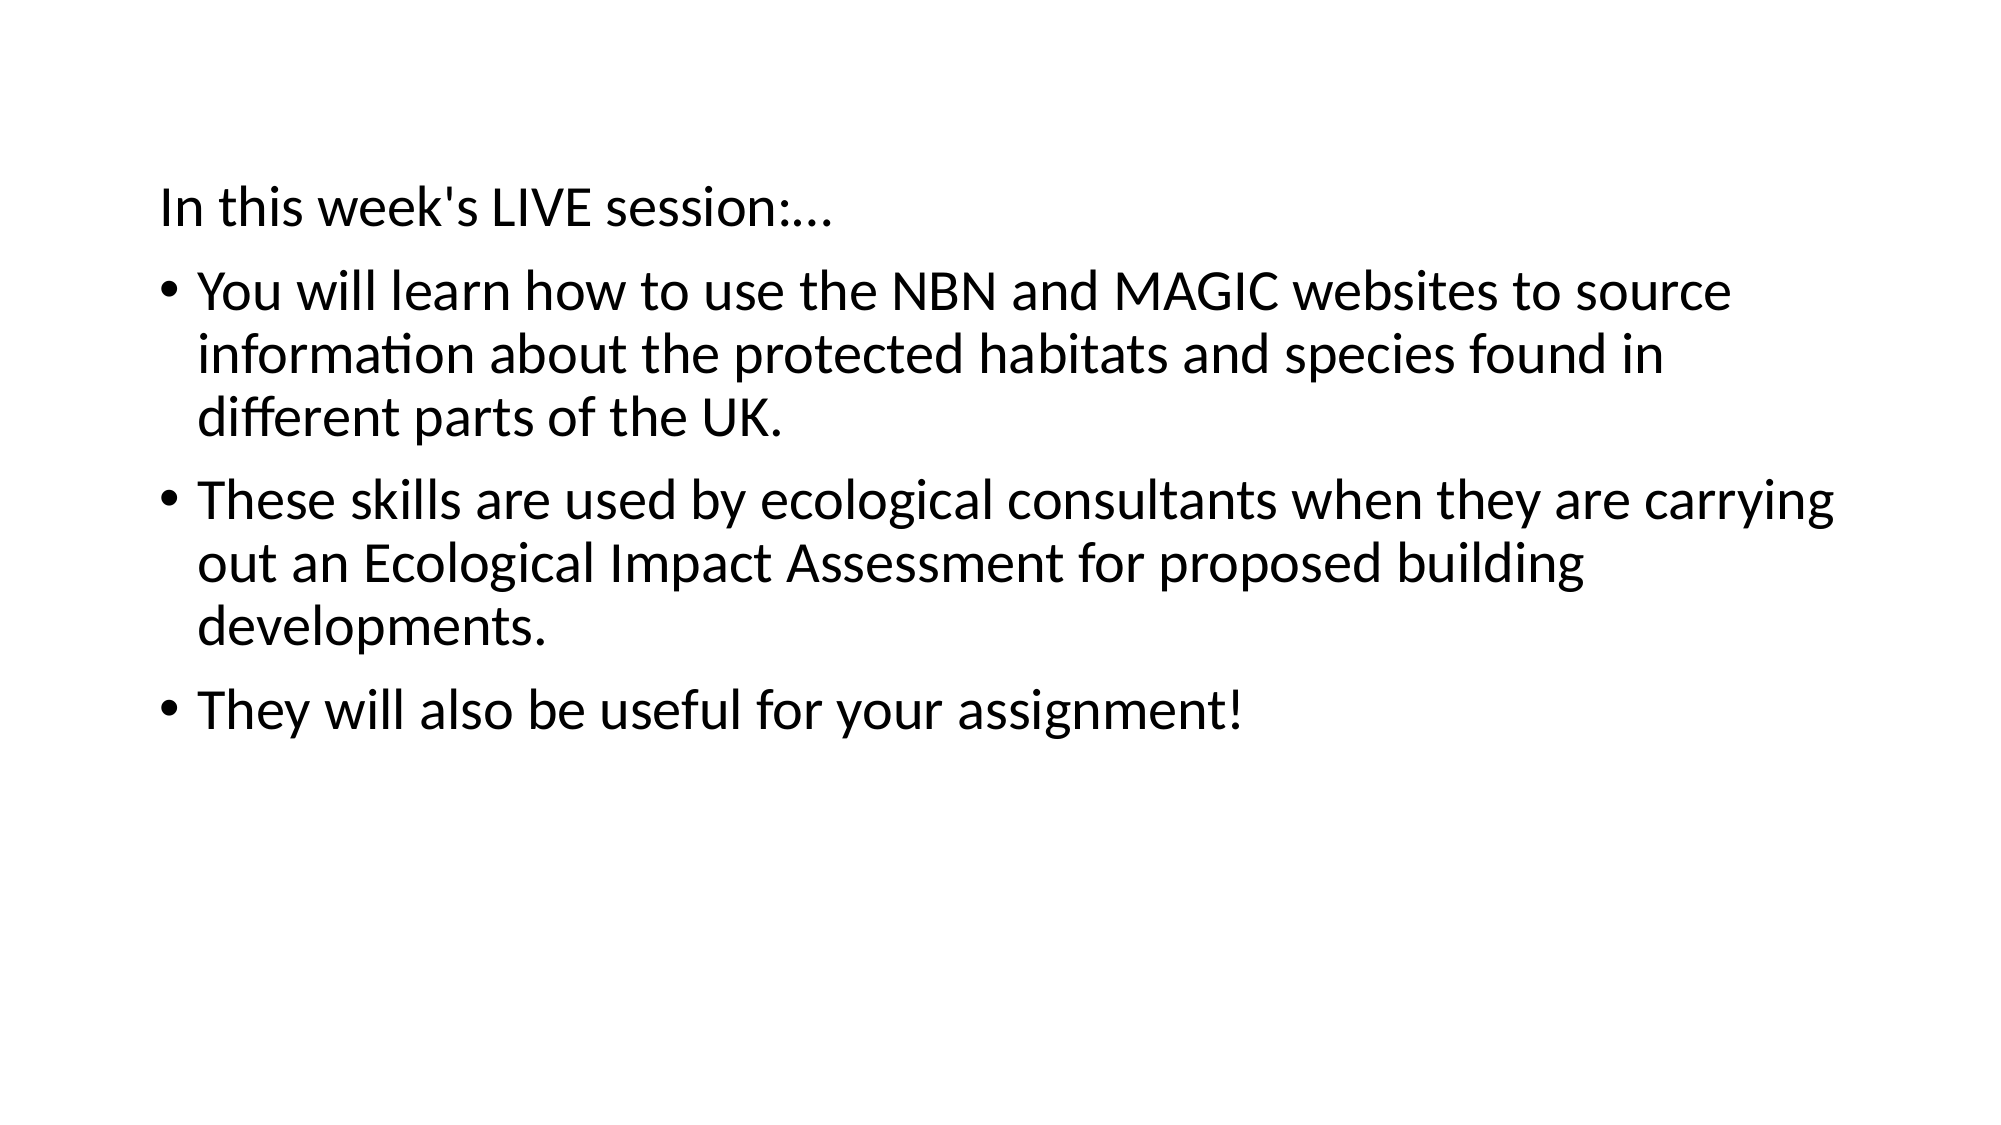

In this week's LIVE session:…
You will learn how to use the NBN and MAGIC websites to source information about the protected habitats and species found in different parts of the UK.
These skills are used by ecological consultants when they are carrying out an Ecological Impact Assessment for proposed building developments.
They will also be useful for your assignment!